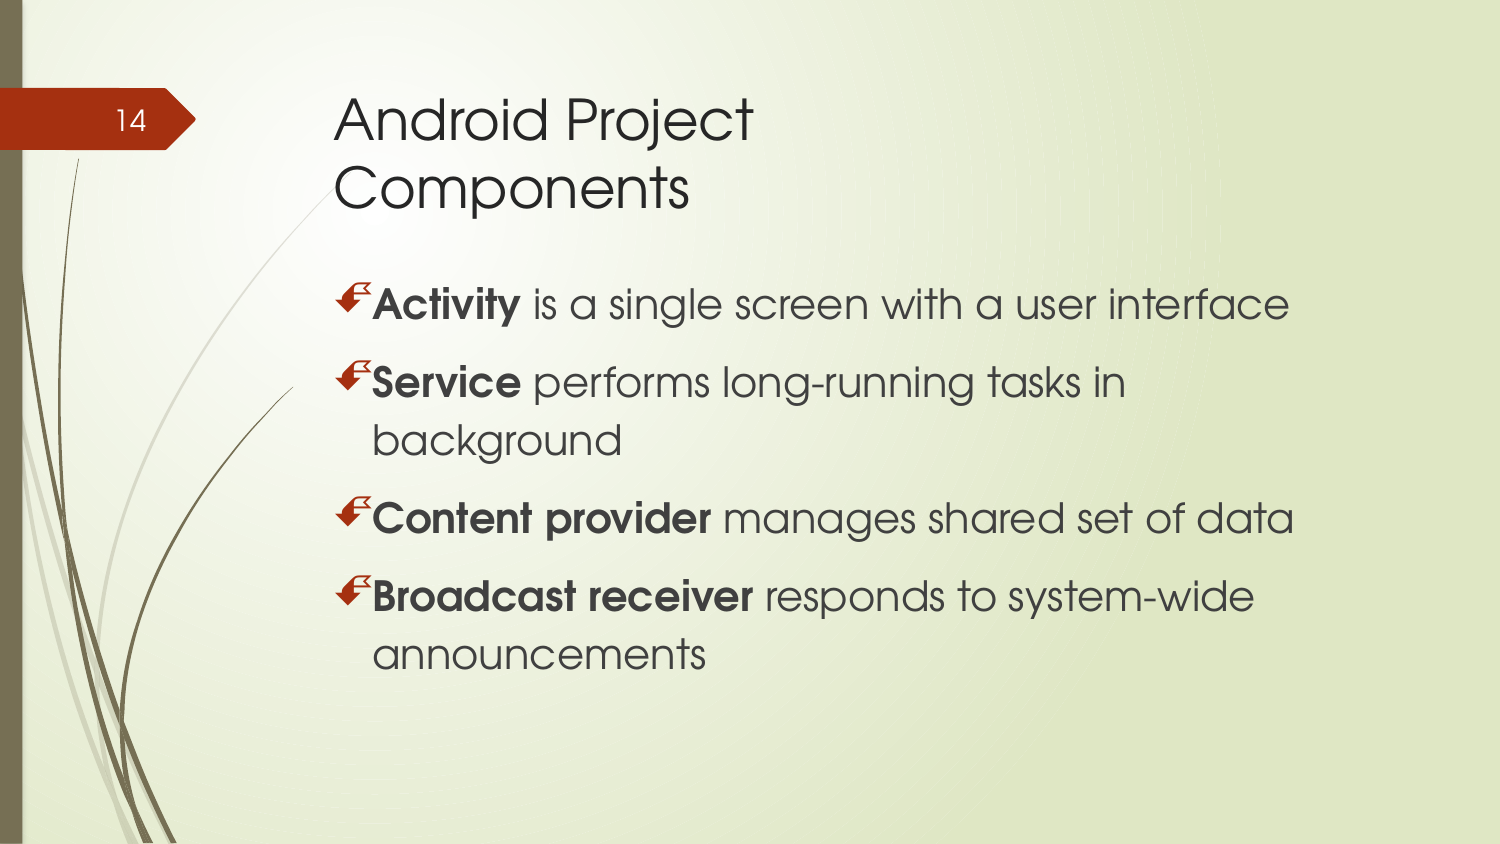

# Android Project Components
14
Activity is a single screen with a user interface
Service performs long-running tasks in background
Content provider manages shared set of data
Broadcast receiver responds to system-wide announcements